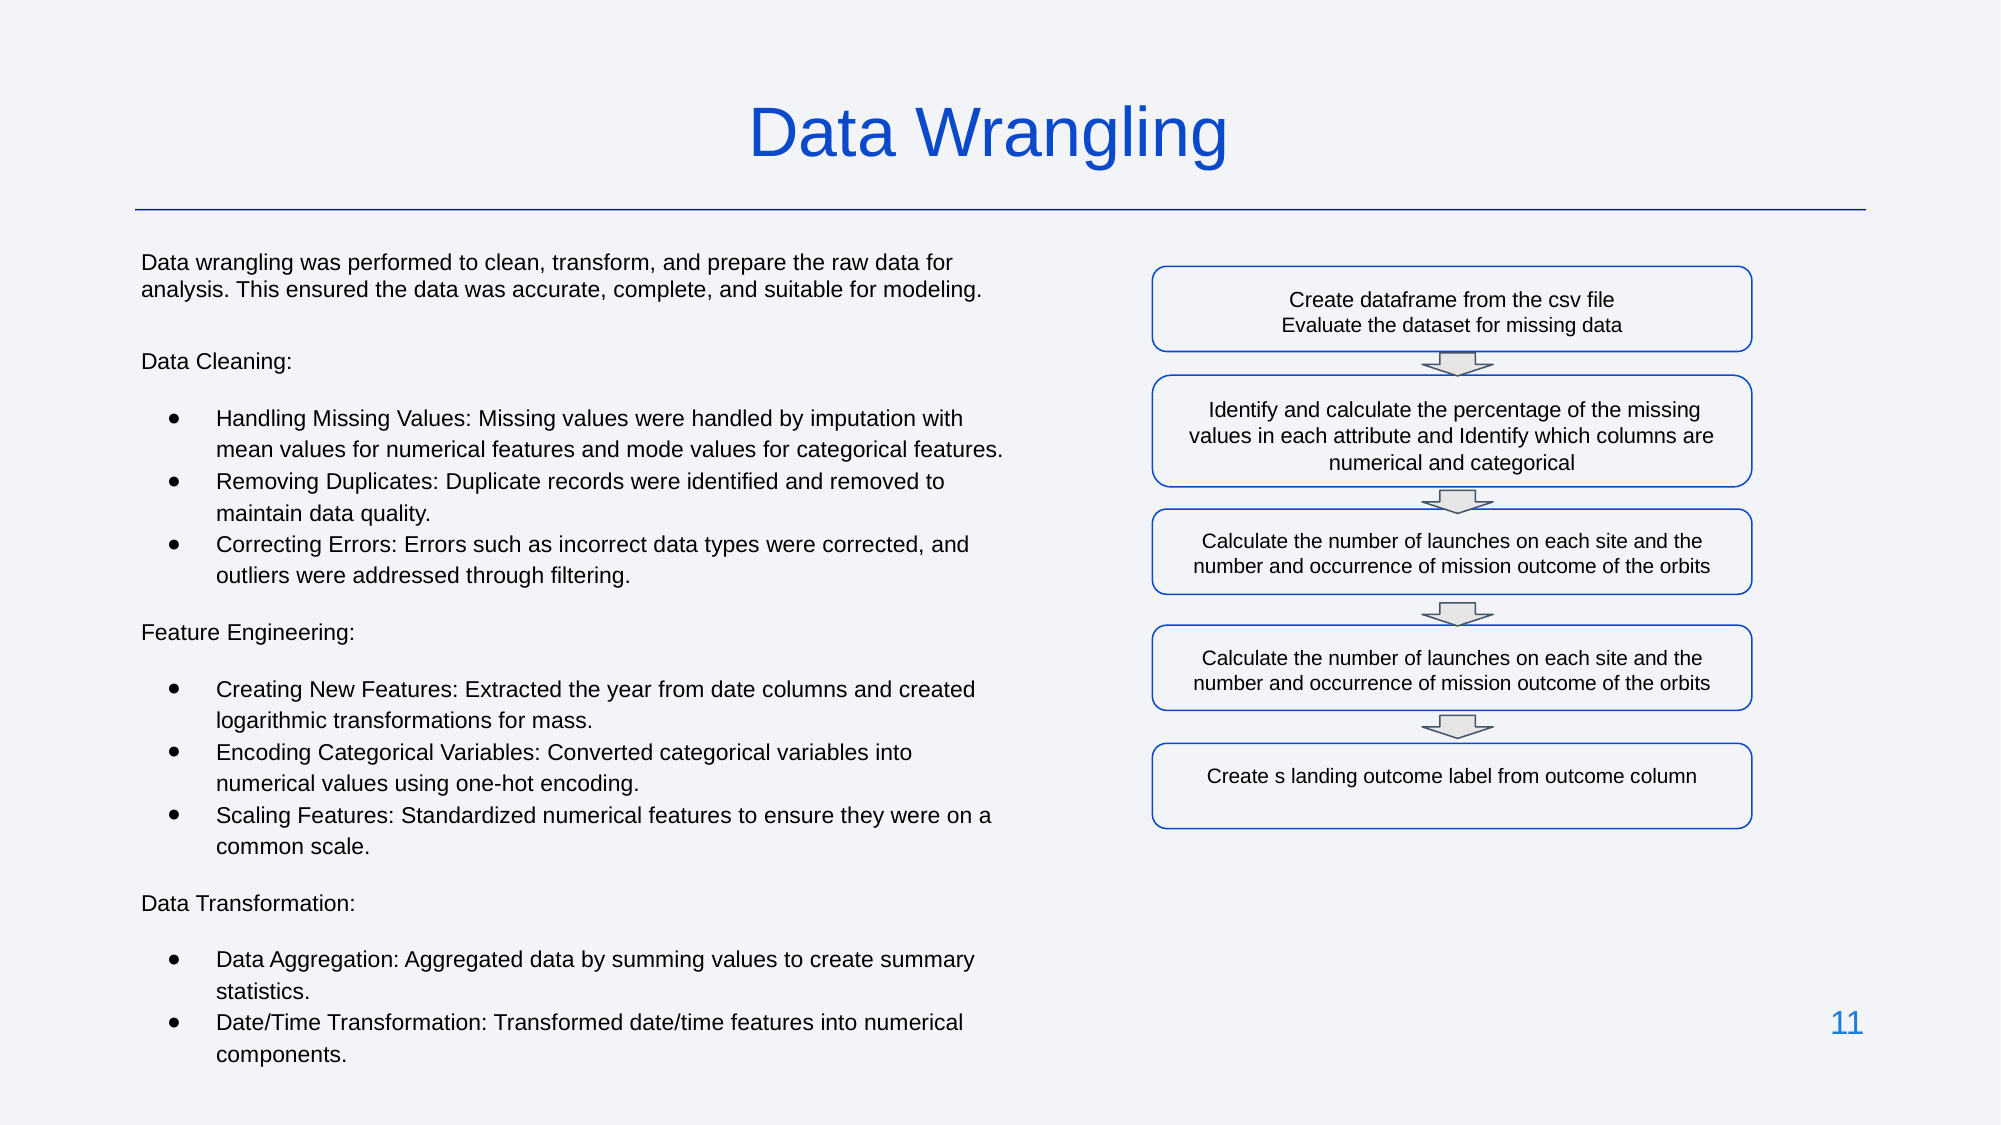

Data Wrangling
Data wrangling was performed to clean, transform, and prepare the raw data for analysis. This ensured the data was accurate, complete, and suitable for modeling.

Data Cleaning:
Handling Missing Values: Missing values were handled by imputation with mean values for numerical features and mode values for categorical features.
Removing Duplicates: Duplicate records were identified and removed to maintain data quality.
Correcting Errors: Errors such as incorrect data types were corrected, and outliers were addressed through filtering.
Feature Engineering:
Creating New Features: Extracted the year from date columns and created logarithmic transformations for mass.
Encoding Categorical Variables: Converted categorical variables into numerical values using one-hot encoding.
Scaling Features: Standardized numerical features to ensure they were on a common scale.
Data Transformation:
Data Aggregation: Aggregated data by summing values to create summary statistics.
Date/Time Transformation: Transformed date/time features into numerical components.

Create dataframe from the csv file
Evaluate the dataset for missing data

 Identify and calculate the percentage of the missing values in each attribute and Identify which columns are numerical and categorical

Calculate the number of launches on each site and the number and occurrence of mission outcome of the orbits

Calculate the number of launches on each site and the number and occurrence of mission outcome of the orbits

Create s landing outcome label from outcome column
11